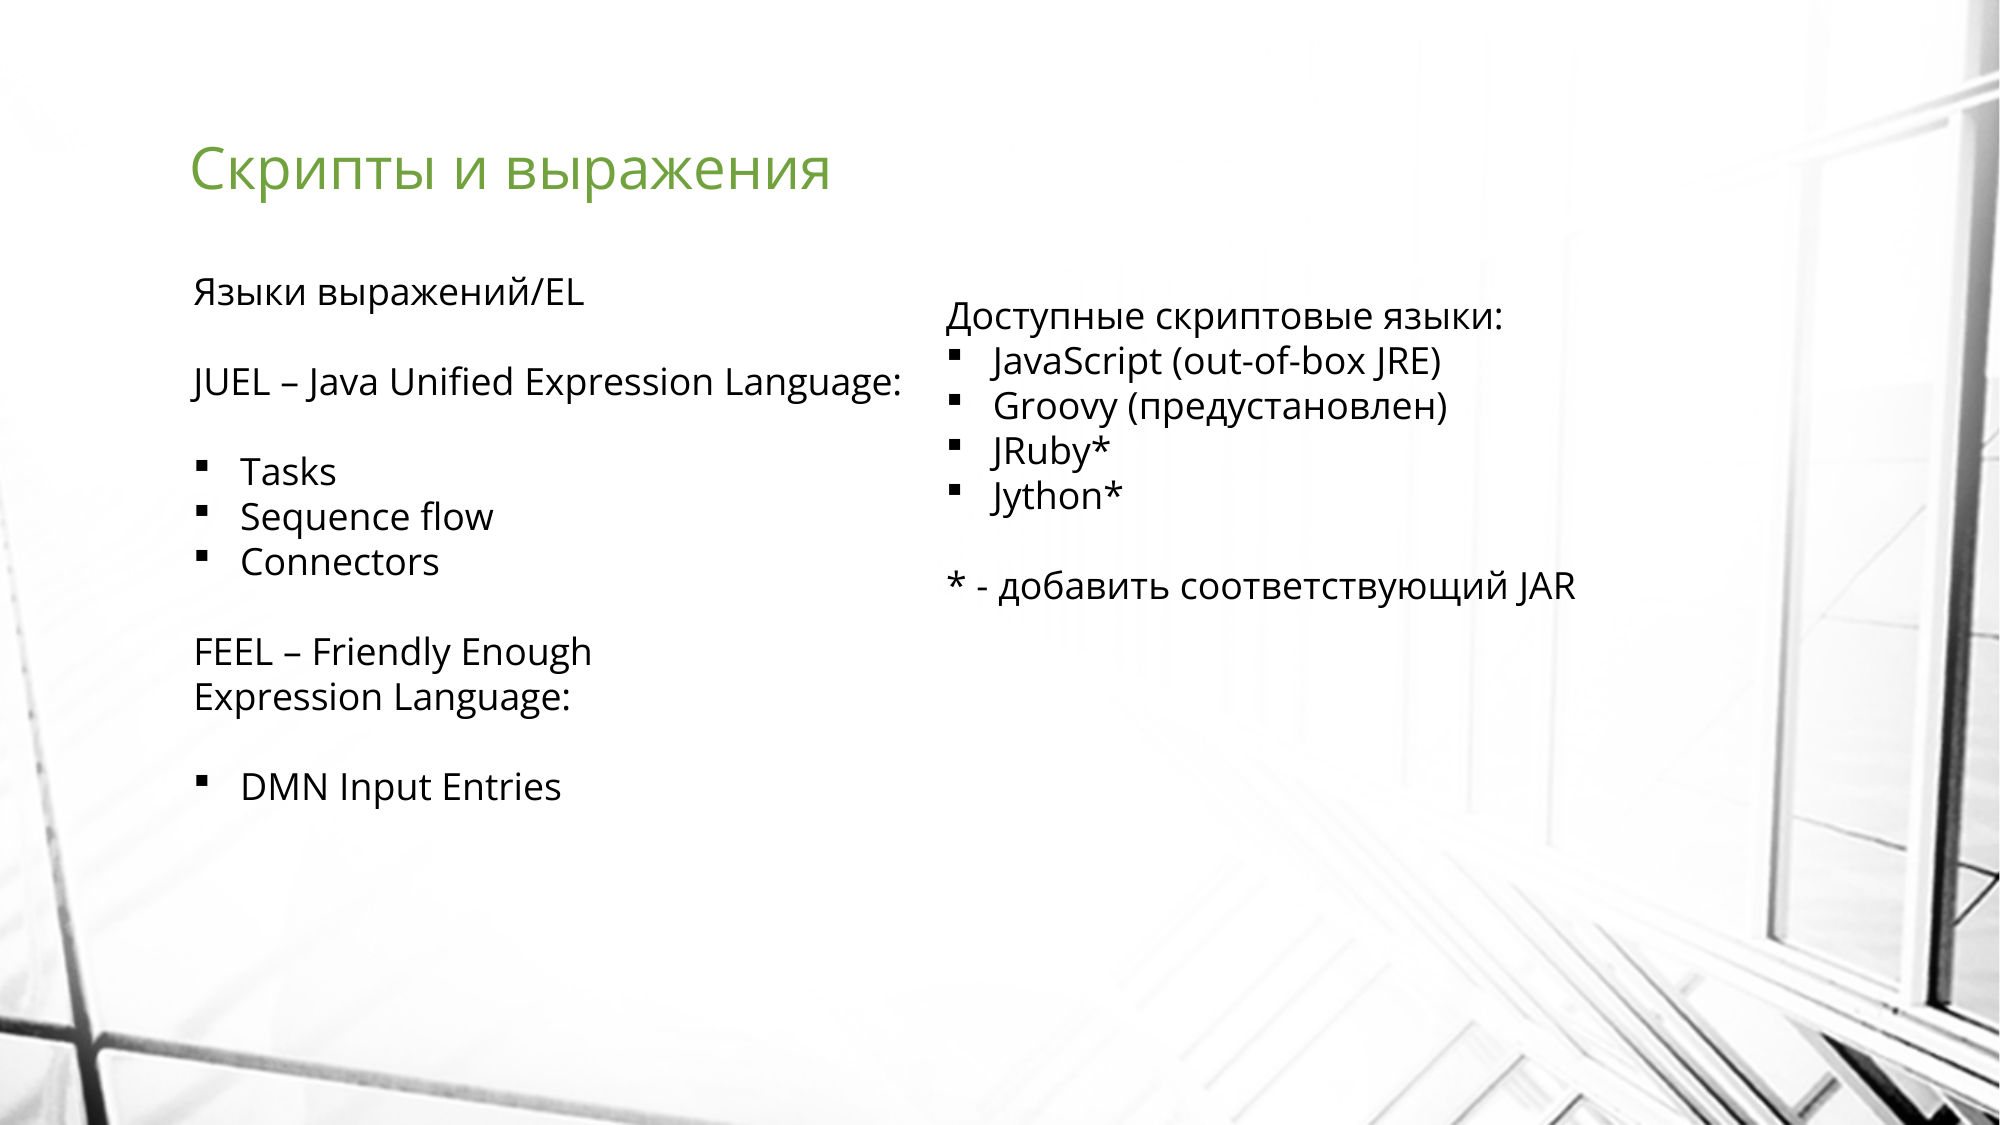

# Скрипты и выражения
Языки выражений/EL

JUEL – Java Unified Expression Language:

Tasks
Sequence flow
Connectors

FEEL – Friendly Enough
Expression Language:

DMN Input Entries
Доступные скриптовые языки:
JavaScript (out-of-box JRE)
Groovy (предустановлен)
JRuby*
Jython*

* - добавить соответствующий JAR